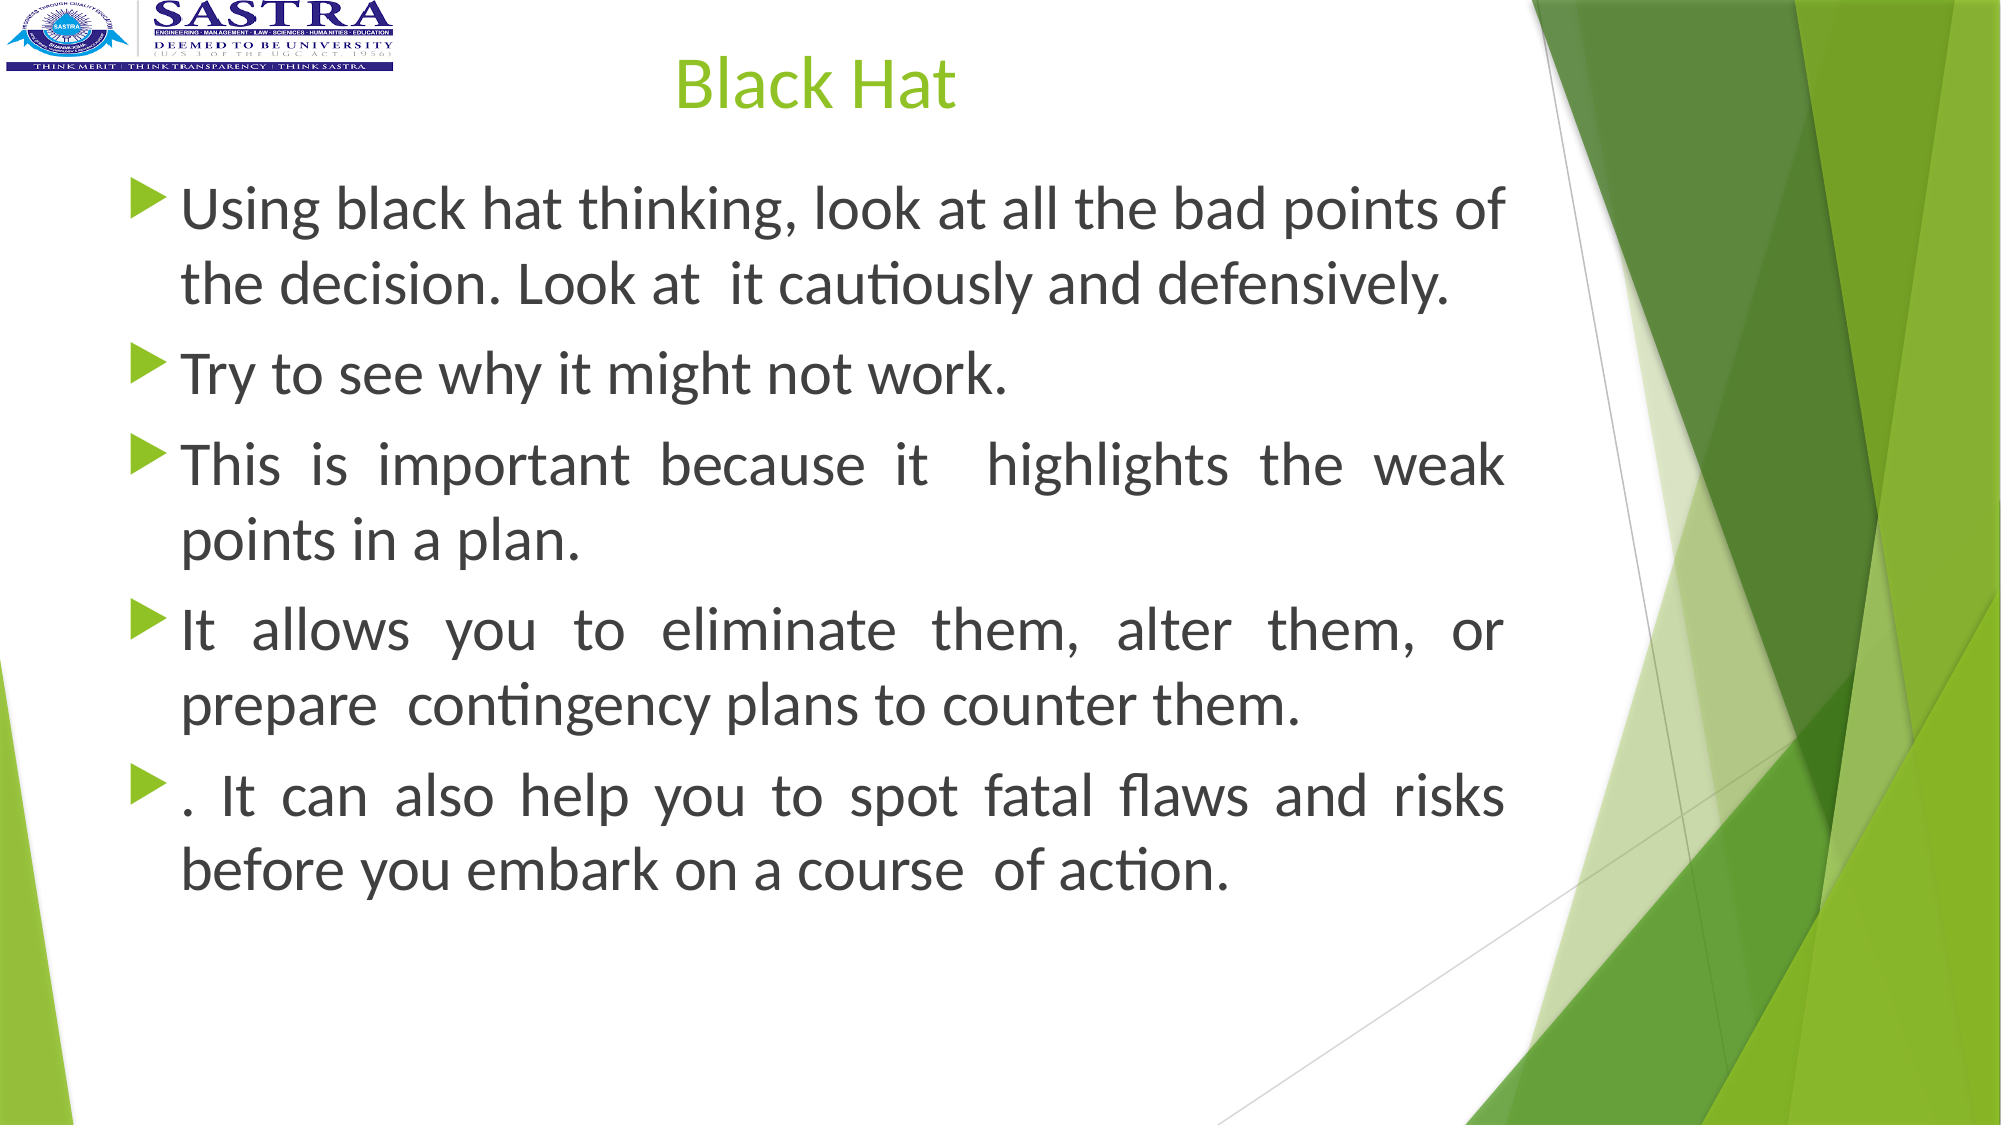

# Black Hat
Using black hat thinking, look at all the bad points of the decision. Look at  it cautiously and defensively.
Try to see why it might not work.
This is important because it  highlights the weak points in a plan.
It allows you to eliminate them, alter them, or prepare  contingency plans to counter them.
. It can also help you to spot fatal flaws and risks before you embark on a course  of action.